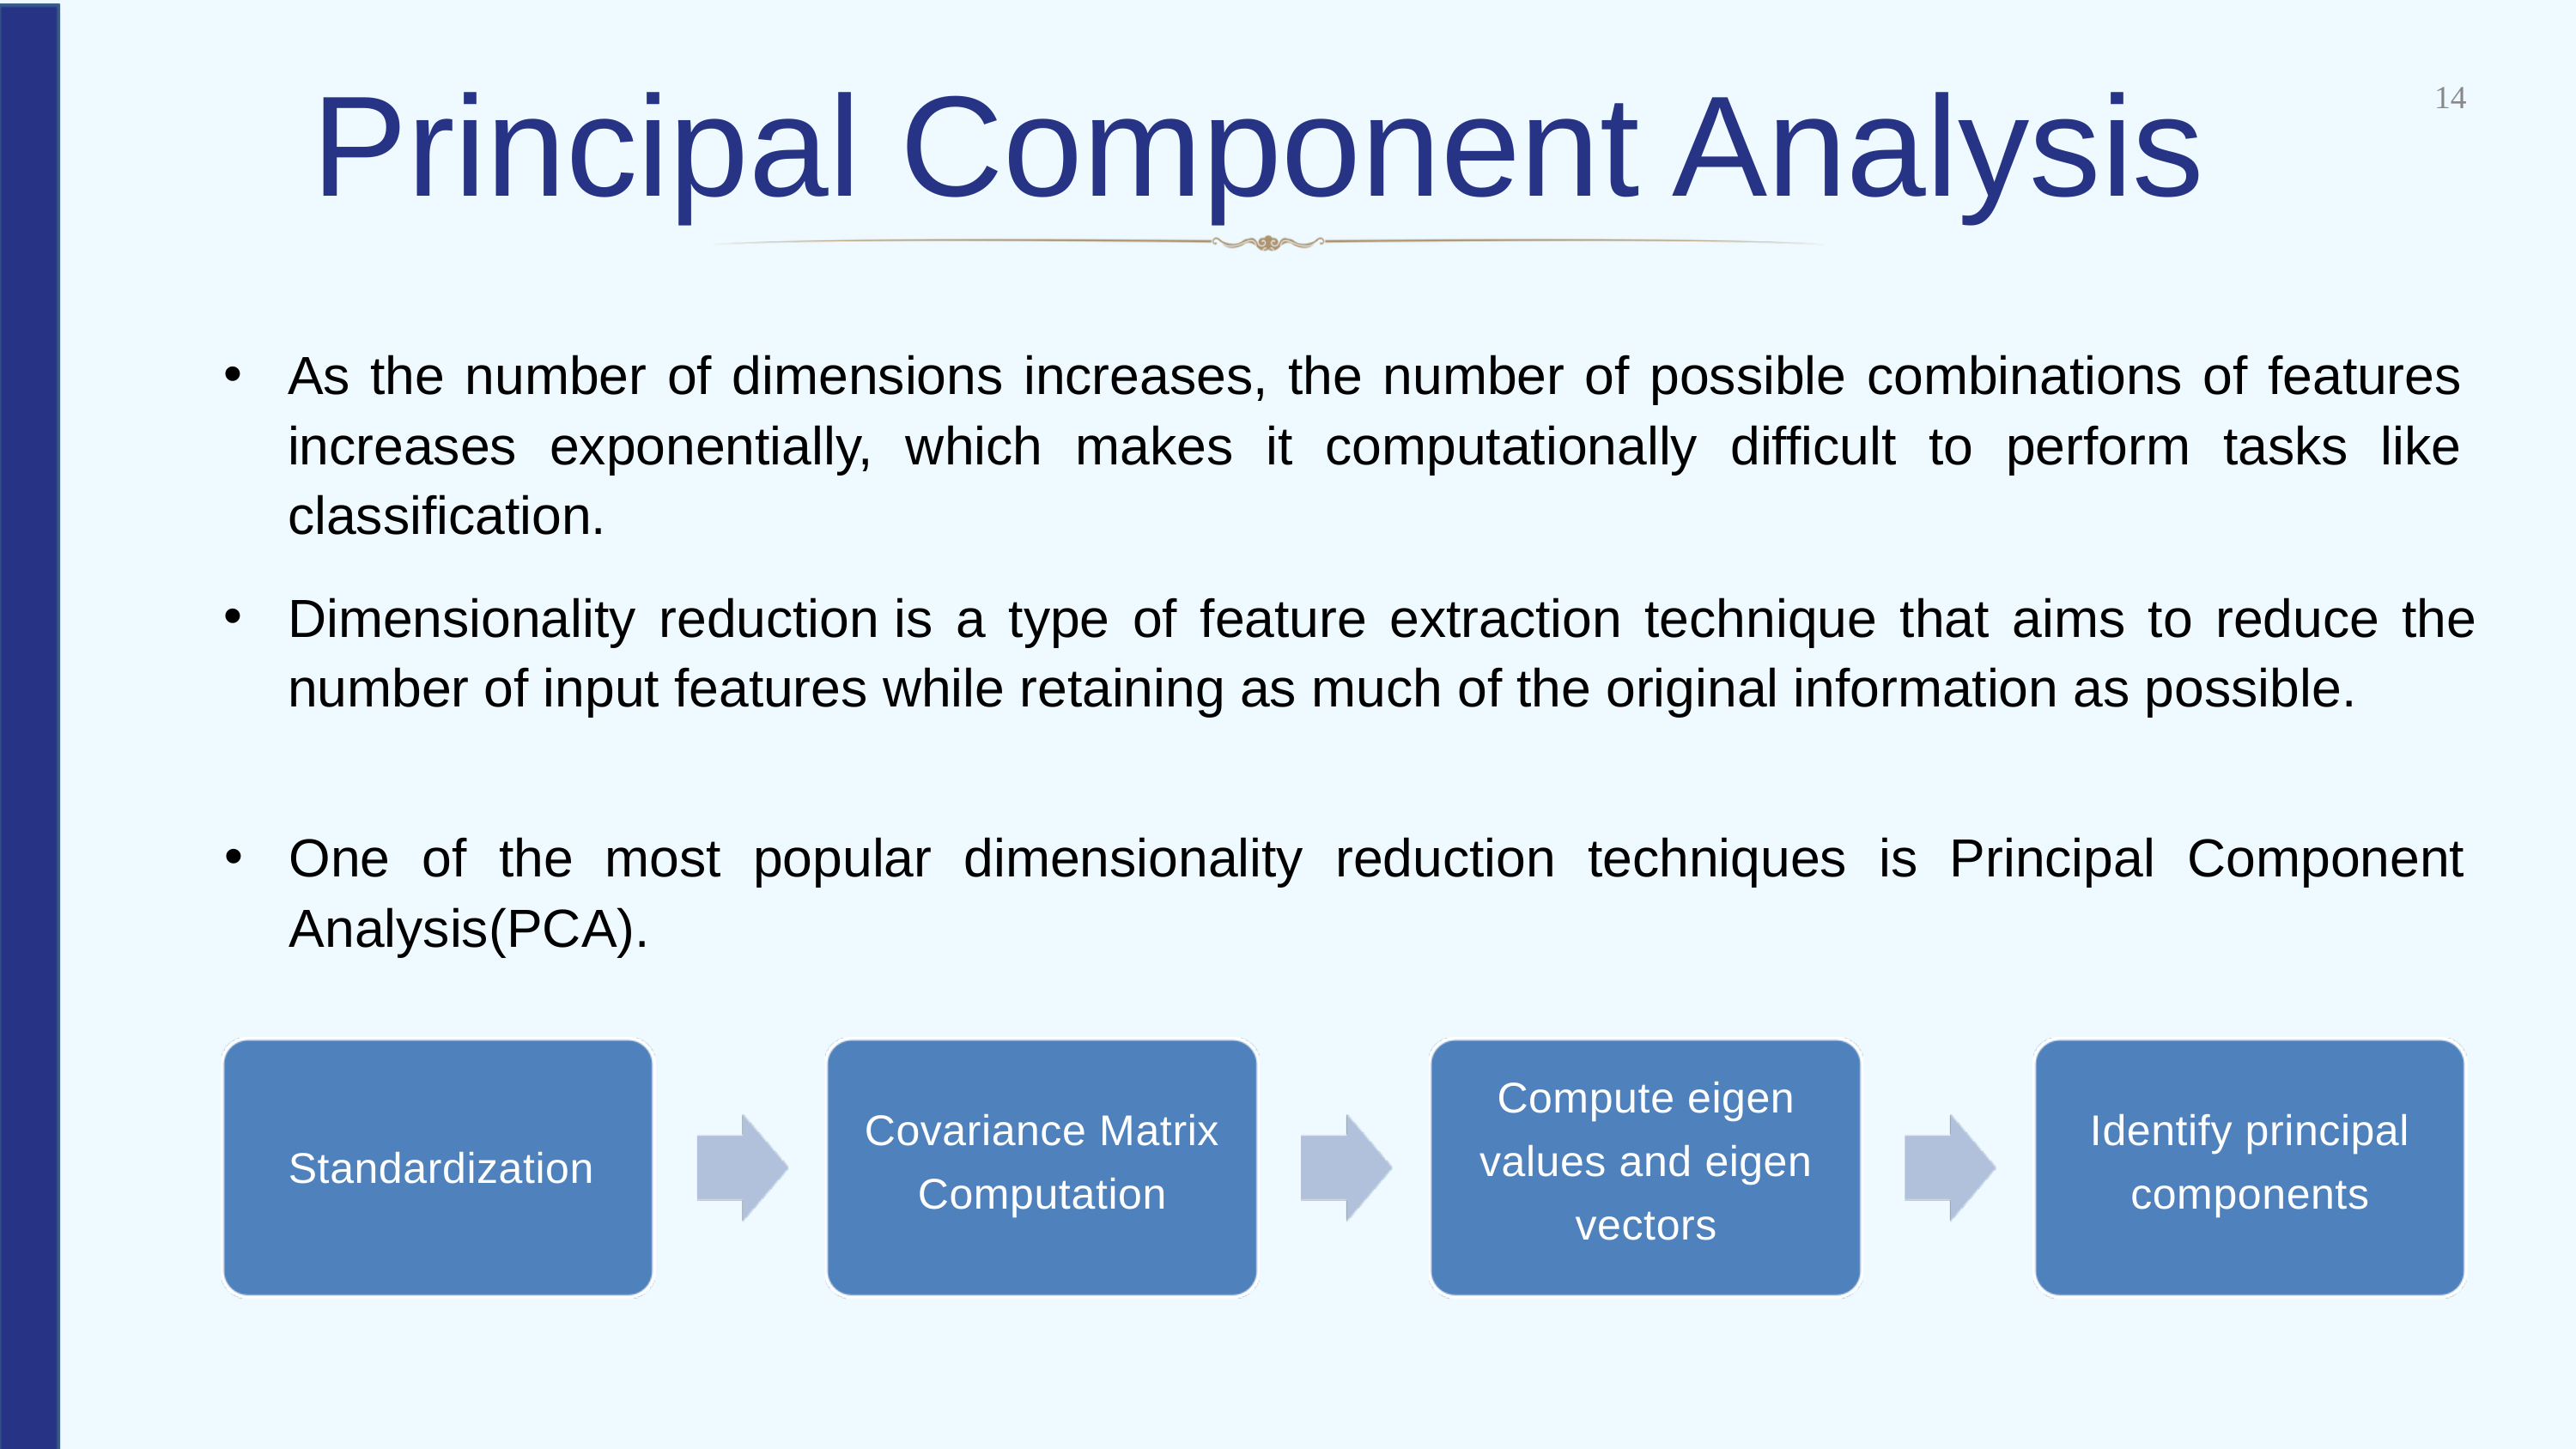

Principal Component Analysis
14

As the number of dimensions increases, the number of possible combinations of features increases exponentially, which makes it computationally difficult to perform tasks like classification.
Dimensionality reduction is a type of feature extraction technique that aims to reduce the number of input features while retaining as much of the original information as possible.

One of the most popular dimensionality reduction techniques is Principal Component Analysis(PCA).

Compute eigen values and eigen vectors
Covariance Matrix Computation
Identify principal components

Standardization